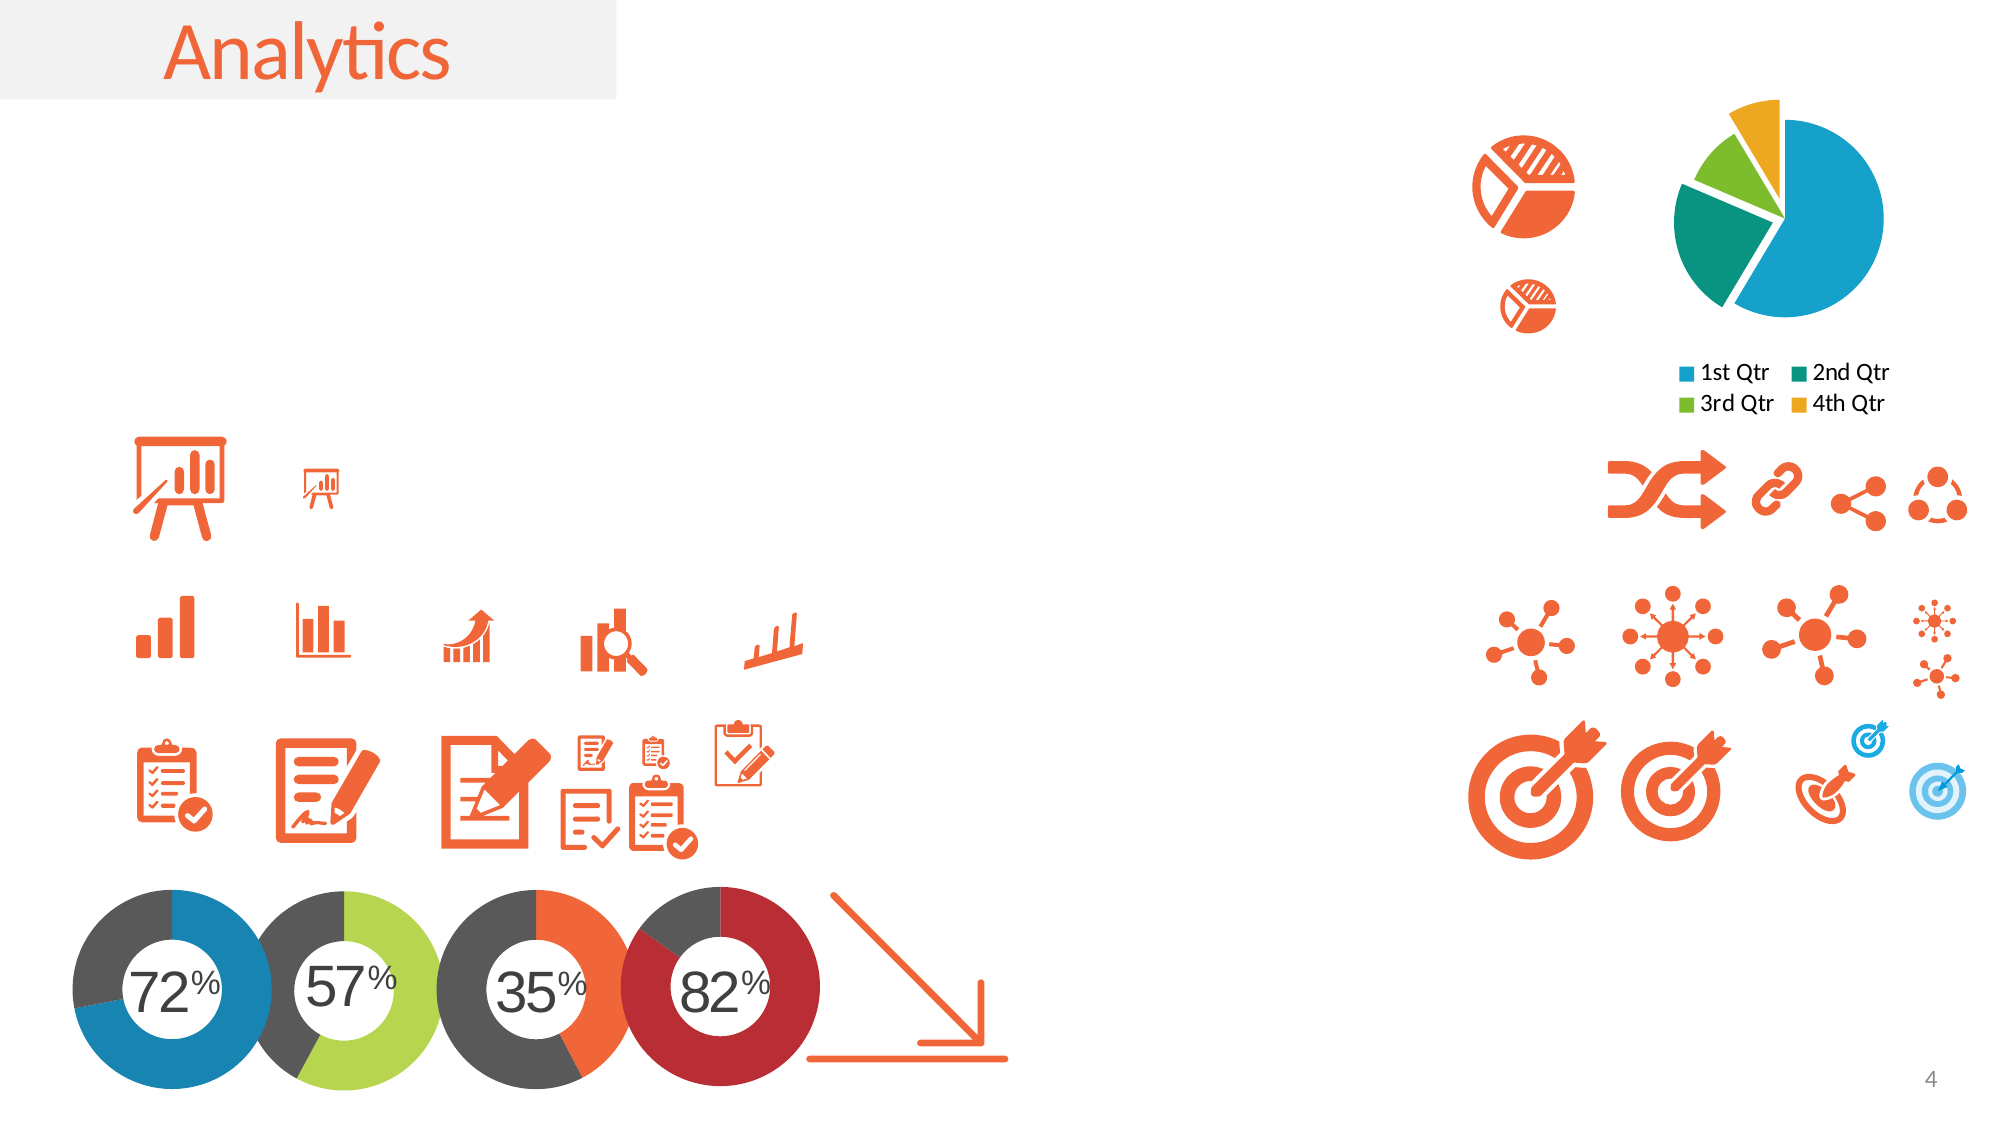

Analytics

### Chart

| Category | Sales |
|---|---|
| 1st Qtr | 8.200000000000001 |
| 2nd Qtr | 3.2 |
| 3rd Qtr | 1.4 |
| 4th Qtr | 1.2 |

### Chart

| Category | Sales |
|---|---|
| 1st Qtr | 18.0 |
| 2nd Qtr | 3.2 |
82%

### Chart

| Category | Sales |
|---|---|
| 1st Qtr | 8.200000000000001 |
| 2nd Qtr | 3.2 |
72%

### Chart

| Category | Sales |
|---|---|
| 1st Qtr | 33.0 |
| 2nd Qtr | 45.0 |
35%

### Chart

| Category | Sales |
|---|---|
| 1st Qtr | 44.0 |
| 2nd Qtr | 32.0 |

4